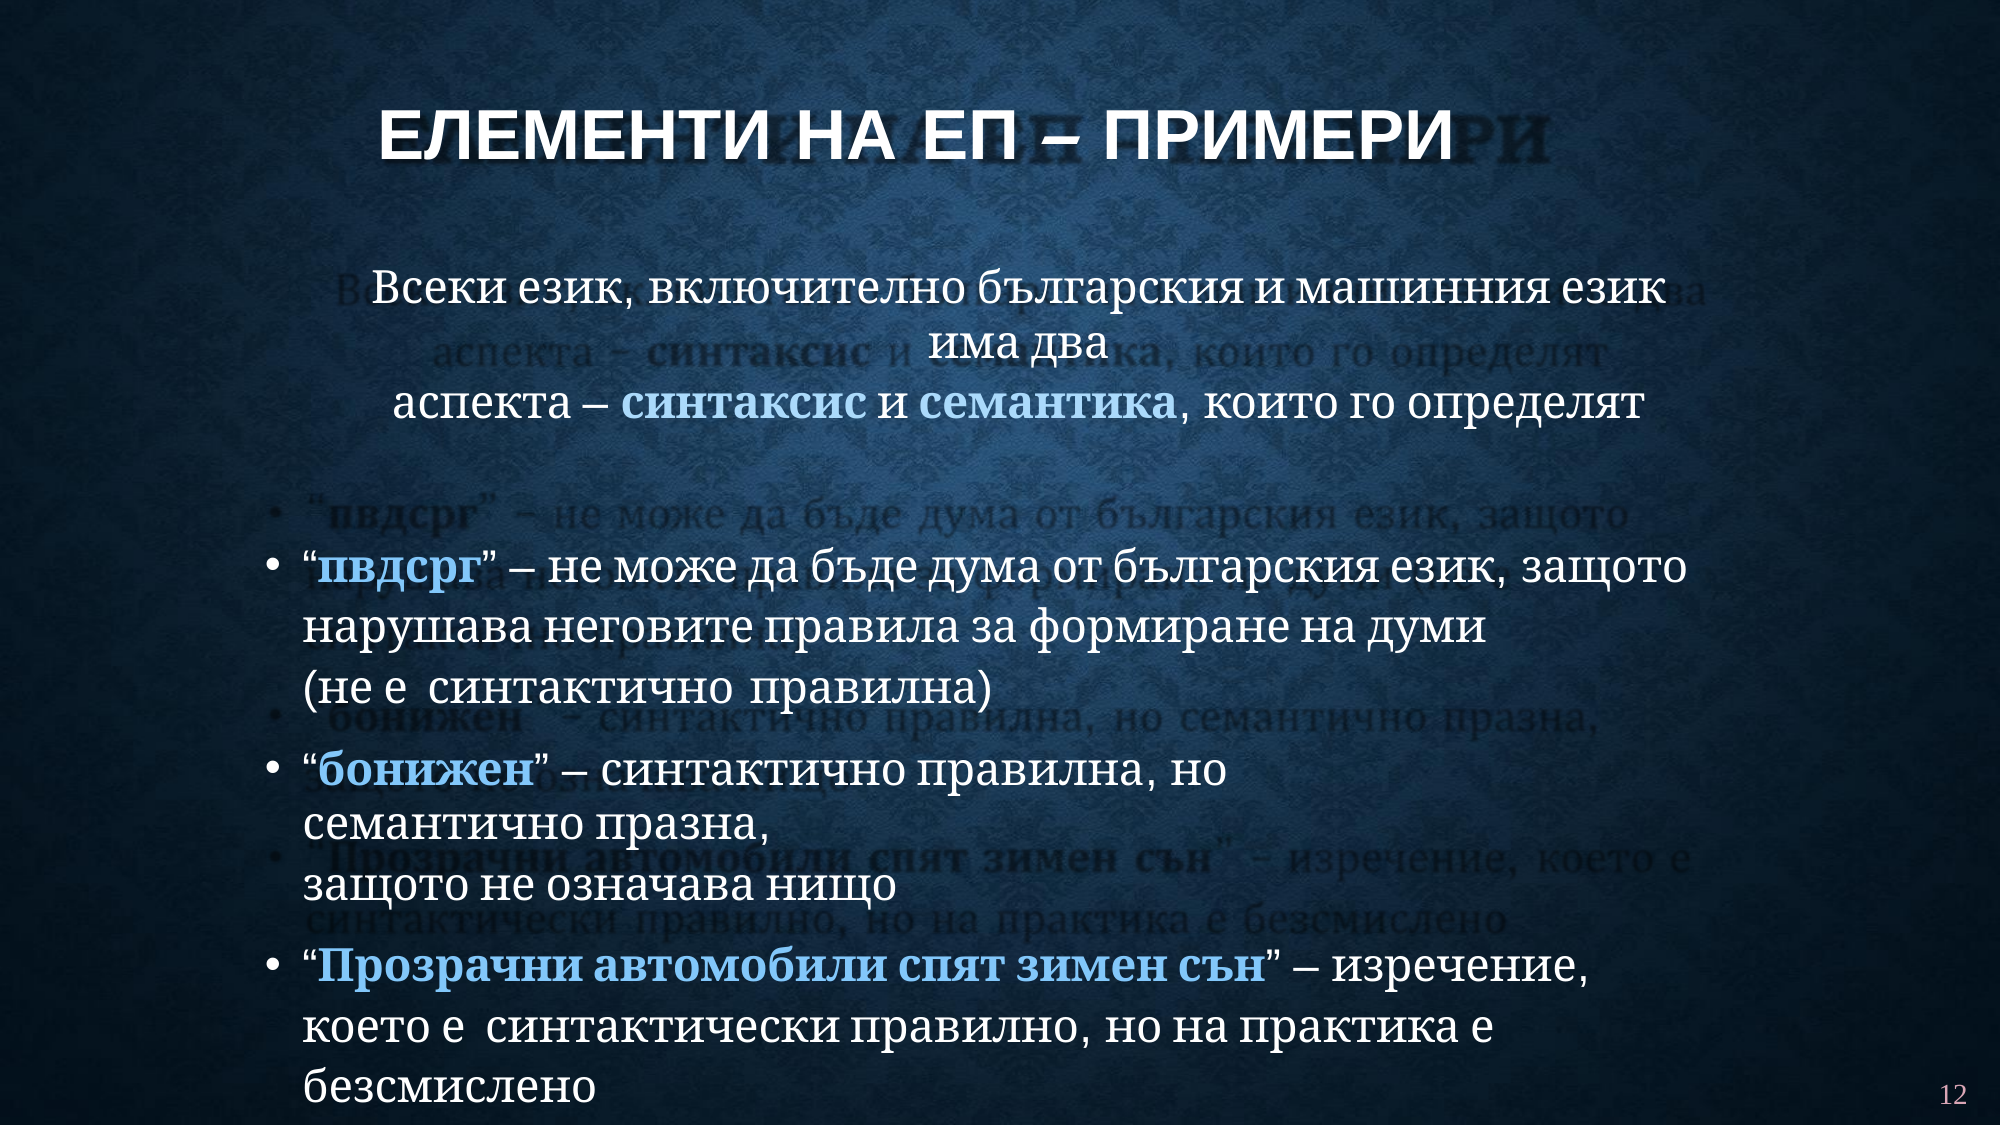

# ЕЛЕМЕНТИ НА ЕП – ПРИМЕРИ

Всеки език, включително българския и машинния език има два
аспекта – синтаксис и семантика, които го определят

“пвдсрг” – не може да бъде дума от българския език, защото
нарушава неговите правила за формиране на думи (не е  синтактично правилна)
“бонижен” – синтактично правилна, но семантично празна,
защото не означава нищо
“Прозрачни автомобили спят зимен сън” – изречение, което е  синтактически правилно, но на практика е безсмислено

12